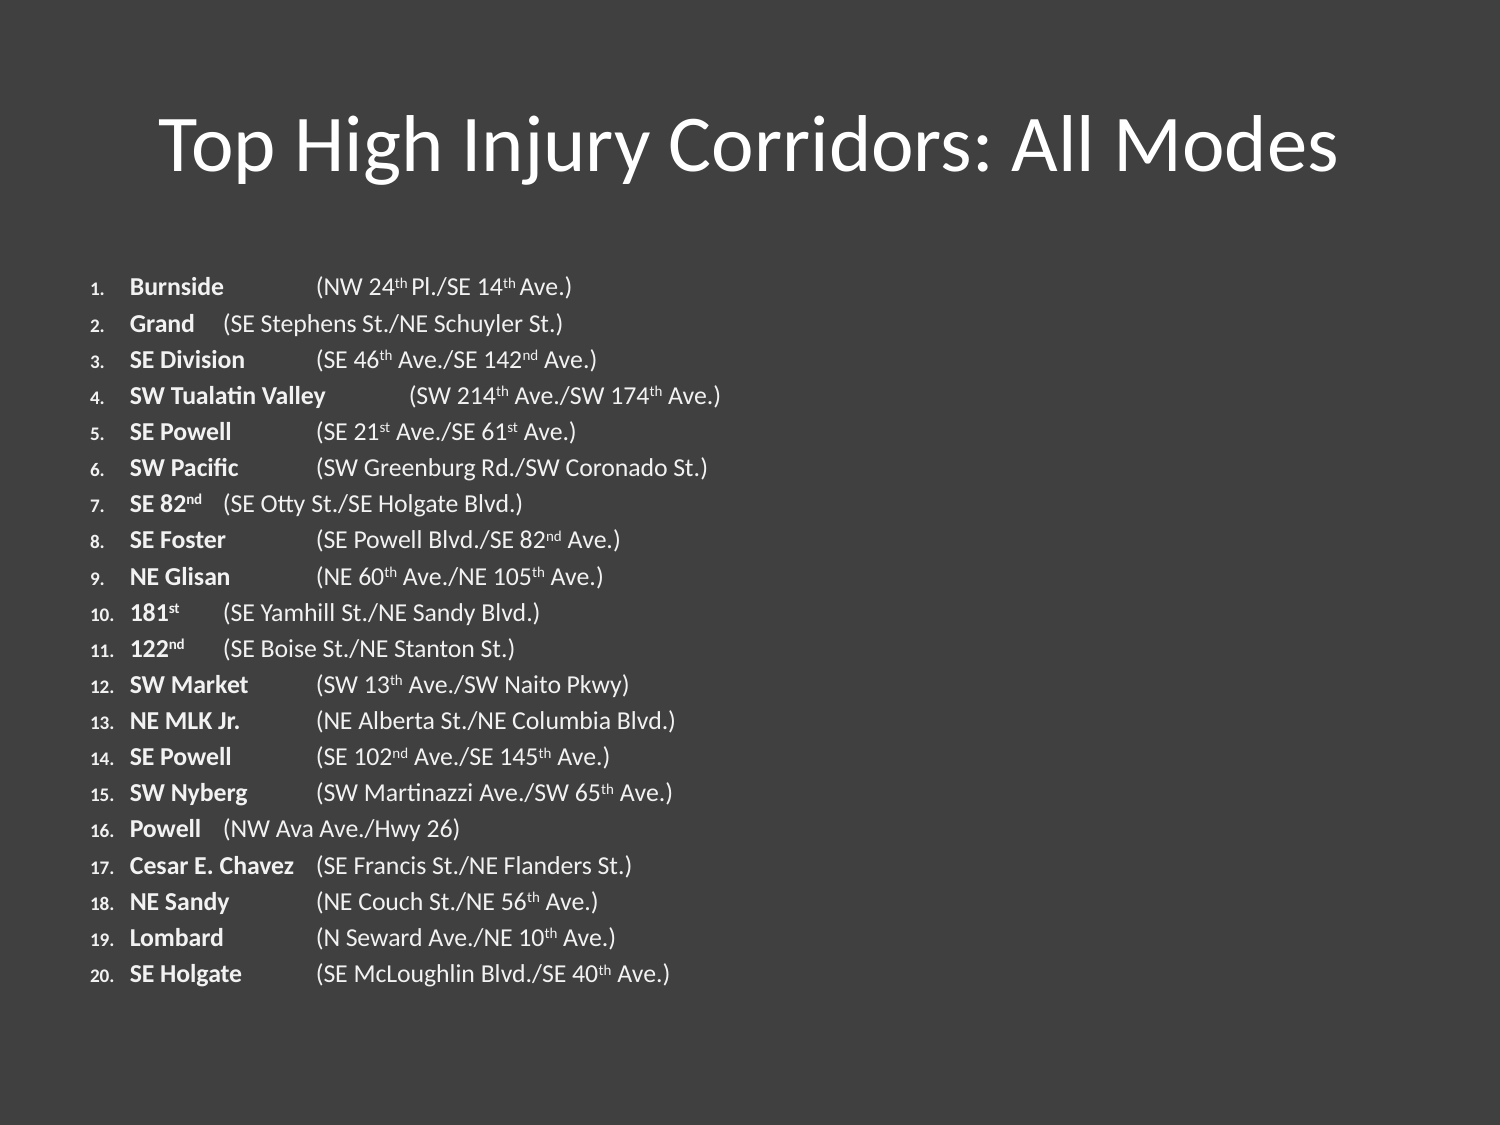

# Top High Injury Corridors: All Modes
Burnside 	(NW 24th Pl./SE 14th Ave.)
Grand 		(SE Stephens St./NE Schuyler St.)
SE Division 	(SE 46th Ave./SE 142nd Ave.)
SW Tualatin Valley 	(SW 214th Ave./SW 174th Ave.)
SE Powell 	(SE 21st Ave./SE 61st Ave.)
SW Pacific 	(SW Greenburg Rd./SW Coronado St.)
SE 82nd 		(SE Otty St./SE Holgate Blvd.)
SE Foster 	(SE Powell Blvd./SE 82nd Ave.)
NE Glisan 	(NE 60th Ave./NE 105th Ave.)
181st 		(SE Yamhill St./NE Sandy Blvd.)
122nd 		(SE Boise St./NE Stanton St.)
SW Market 	(SW 13th Ave./SW Naito Pkwy)
NE MLK Jr. 	(NE Alberta St./NE Columbia Blvd.)
SE Powell 	(SE 102nd Ave./SE 145th Ave.)
SW Nyberg 	(SW Martinazzi Ave./SW 65th Ave.)
Powell 		(NW Ava Ave./Hwy 26)
Cesar E. Chavez 	(SE Francis St./NE Flanders St.)
NE Sandy 	(NE Couch St./NE 56th Ave.)
Lombard 	(N Seward Ave./NE 10th Ave.)
SE Holgate 	(SE McLoughlin Blvd./SE 40th Ave.)